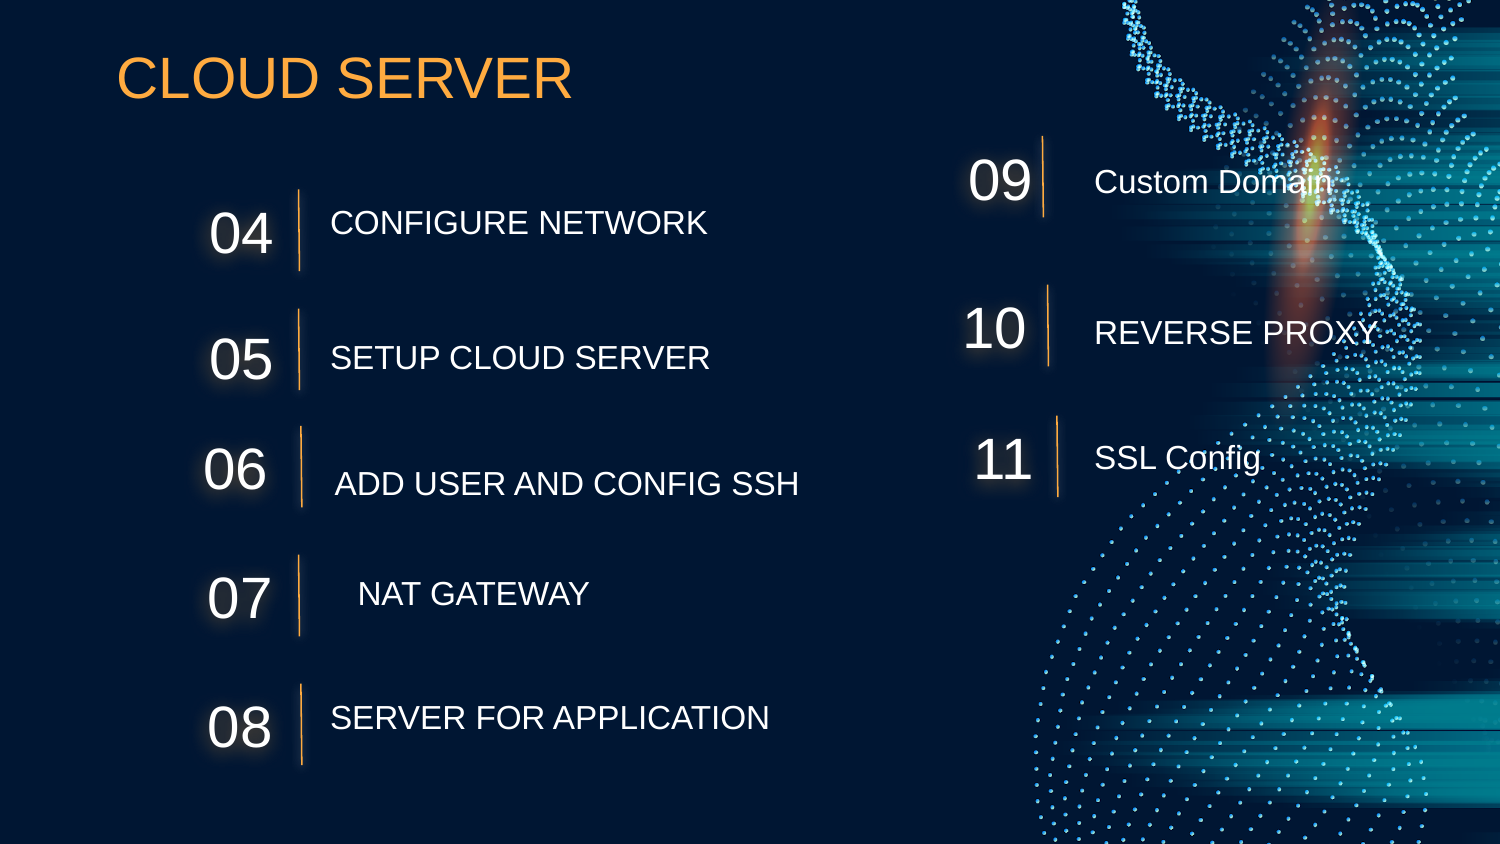

# CLOUD SERVER
09
Custom Domain

04
CONFIGURE NETWORK

10
05
REVERSE PROXY

SETUP CLOUD SERVER
11
06
SSL Config
ADD USER AND CONFIG SSH
07
NAT GATEWAY
08
SERVER FOR APPLICATION